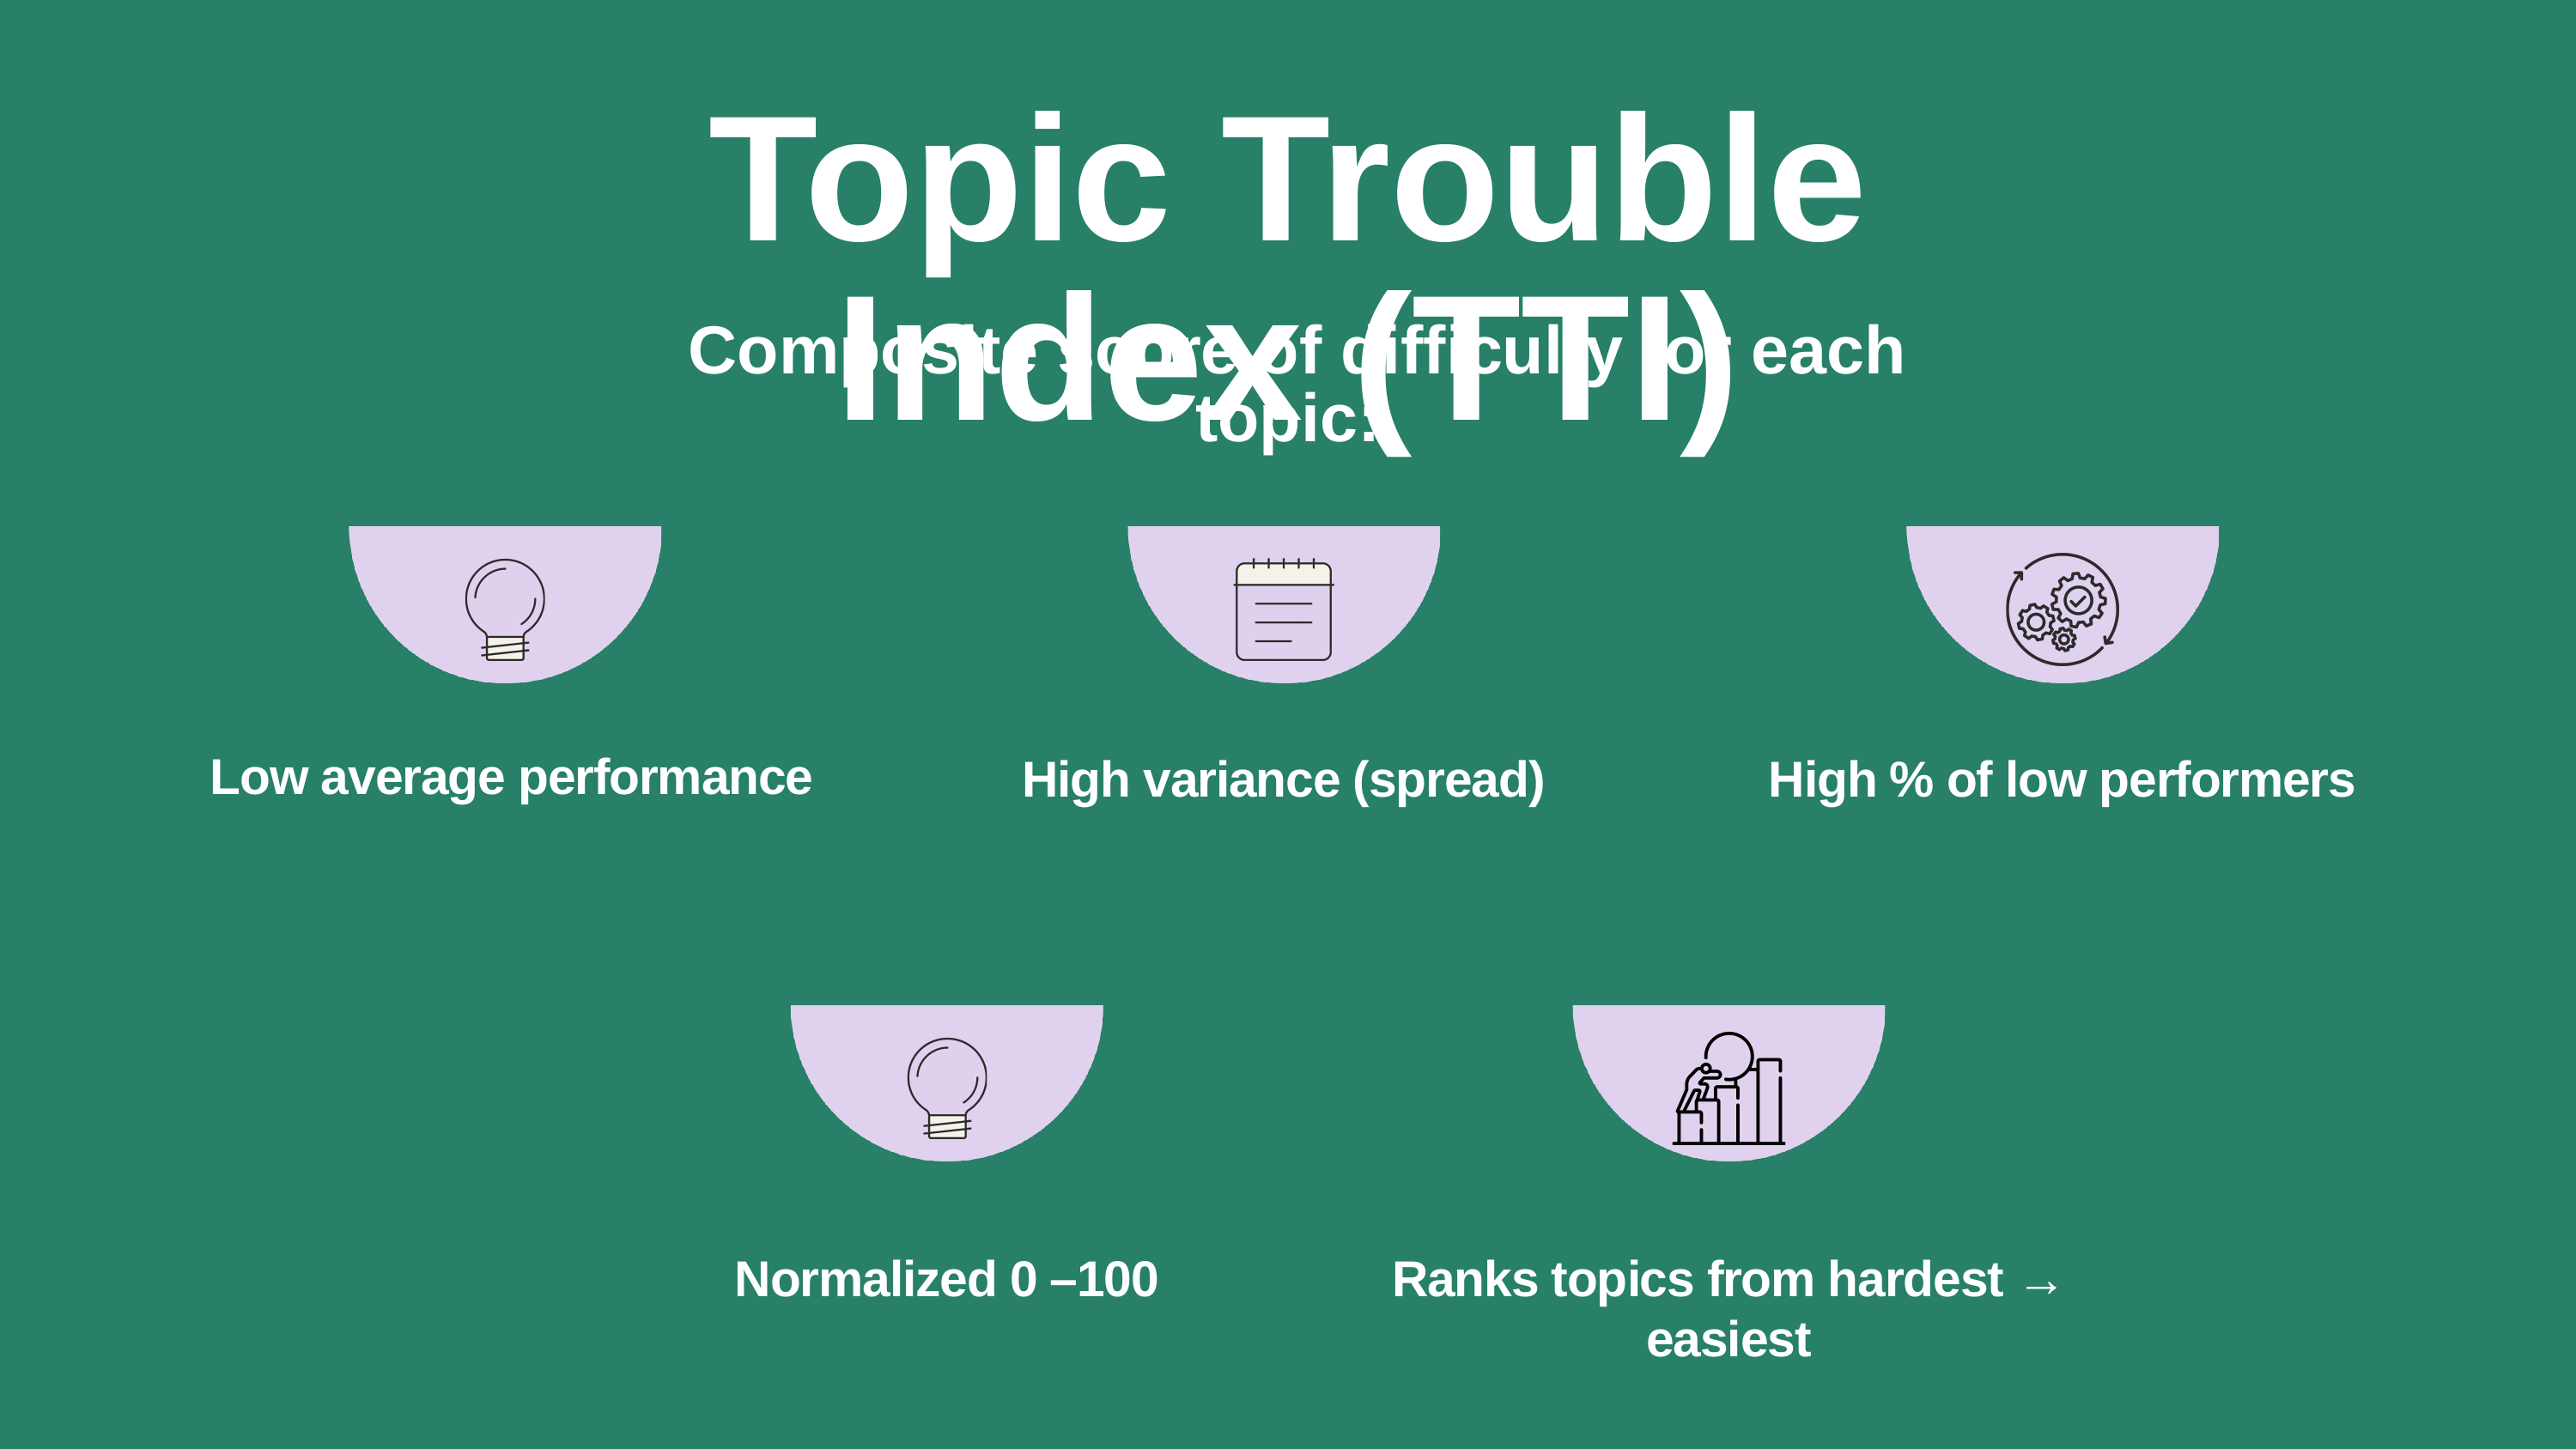

Topic Trouble Index (TTI)
 Composite score of difficulty for each topic:

 Low average performance
High % of low performers
High variance (spread)

Normalized 0 –100
Ranks topics from hardest → easiest